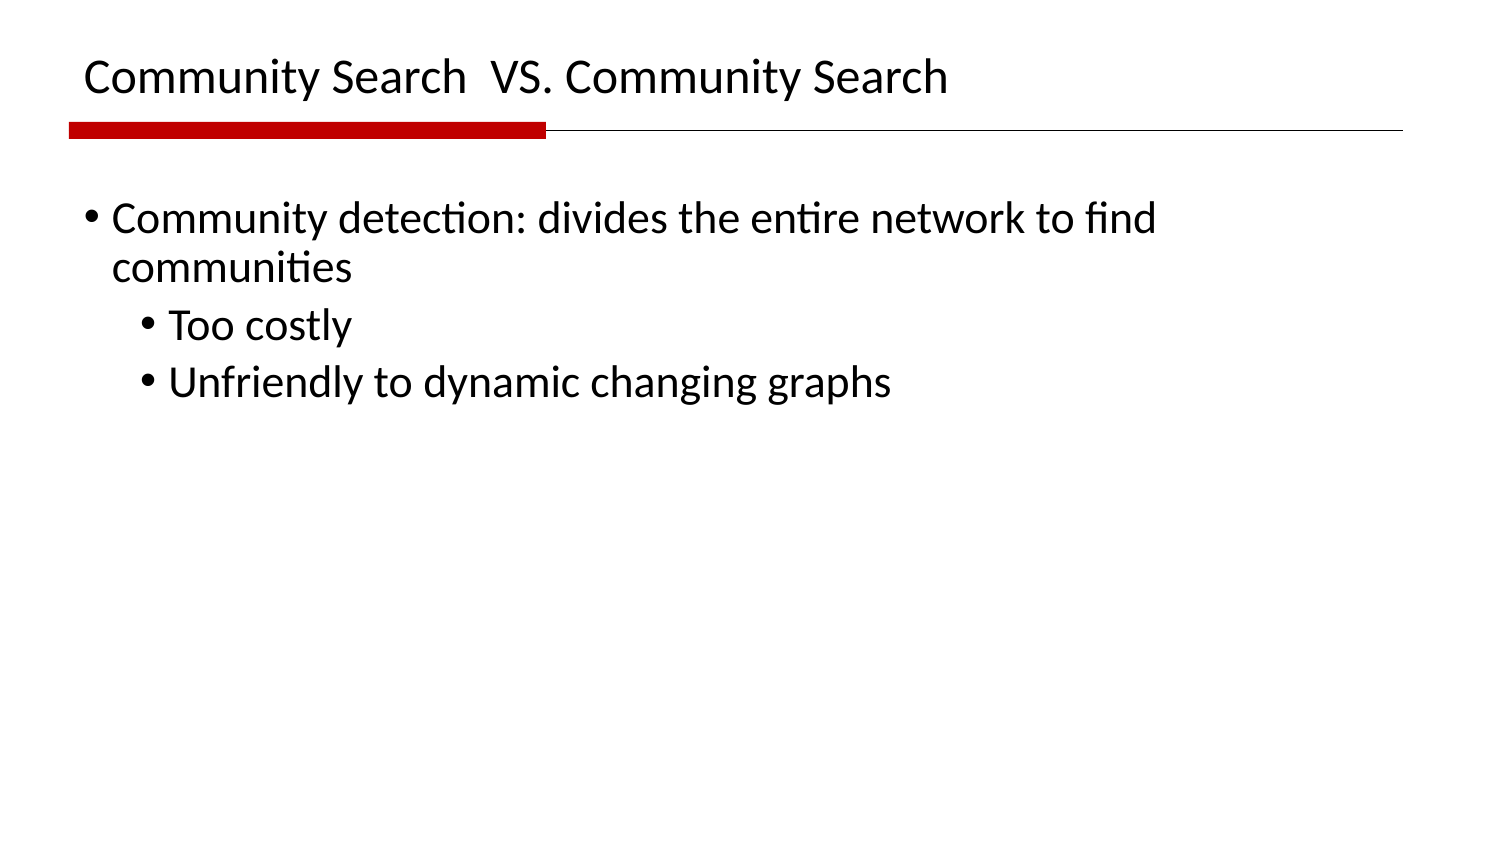

Community Search  VS. Community Search

Community detection: divides the entire network to find communities
Too costly
Unfriendly to dynamic changing graphs